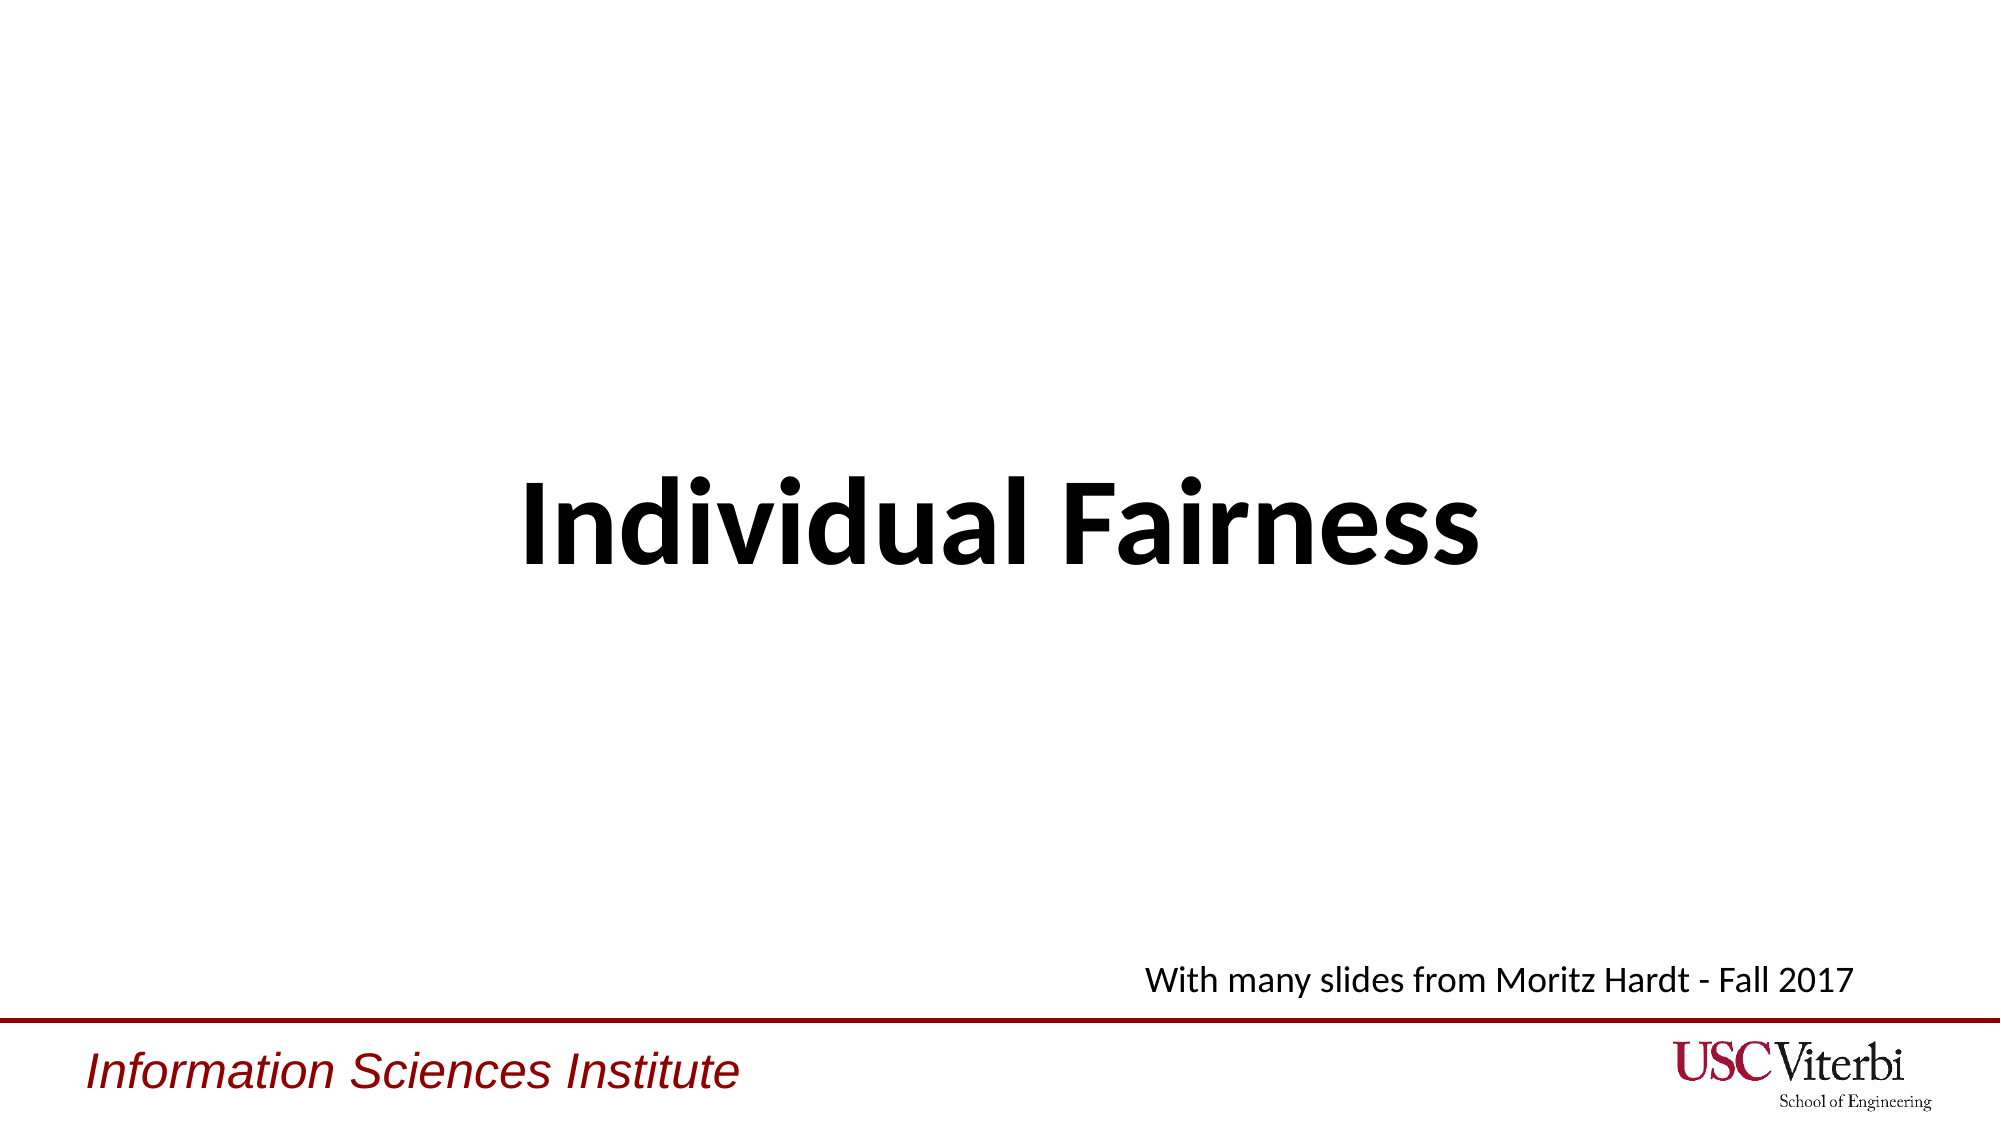

Individual Fairness
With many slides from Moritz Hardt - Fall 2017